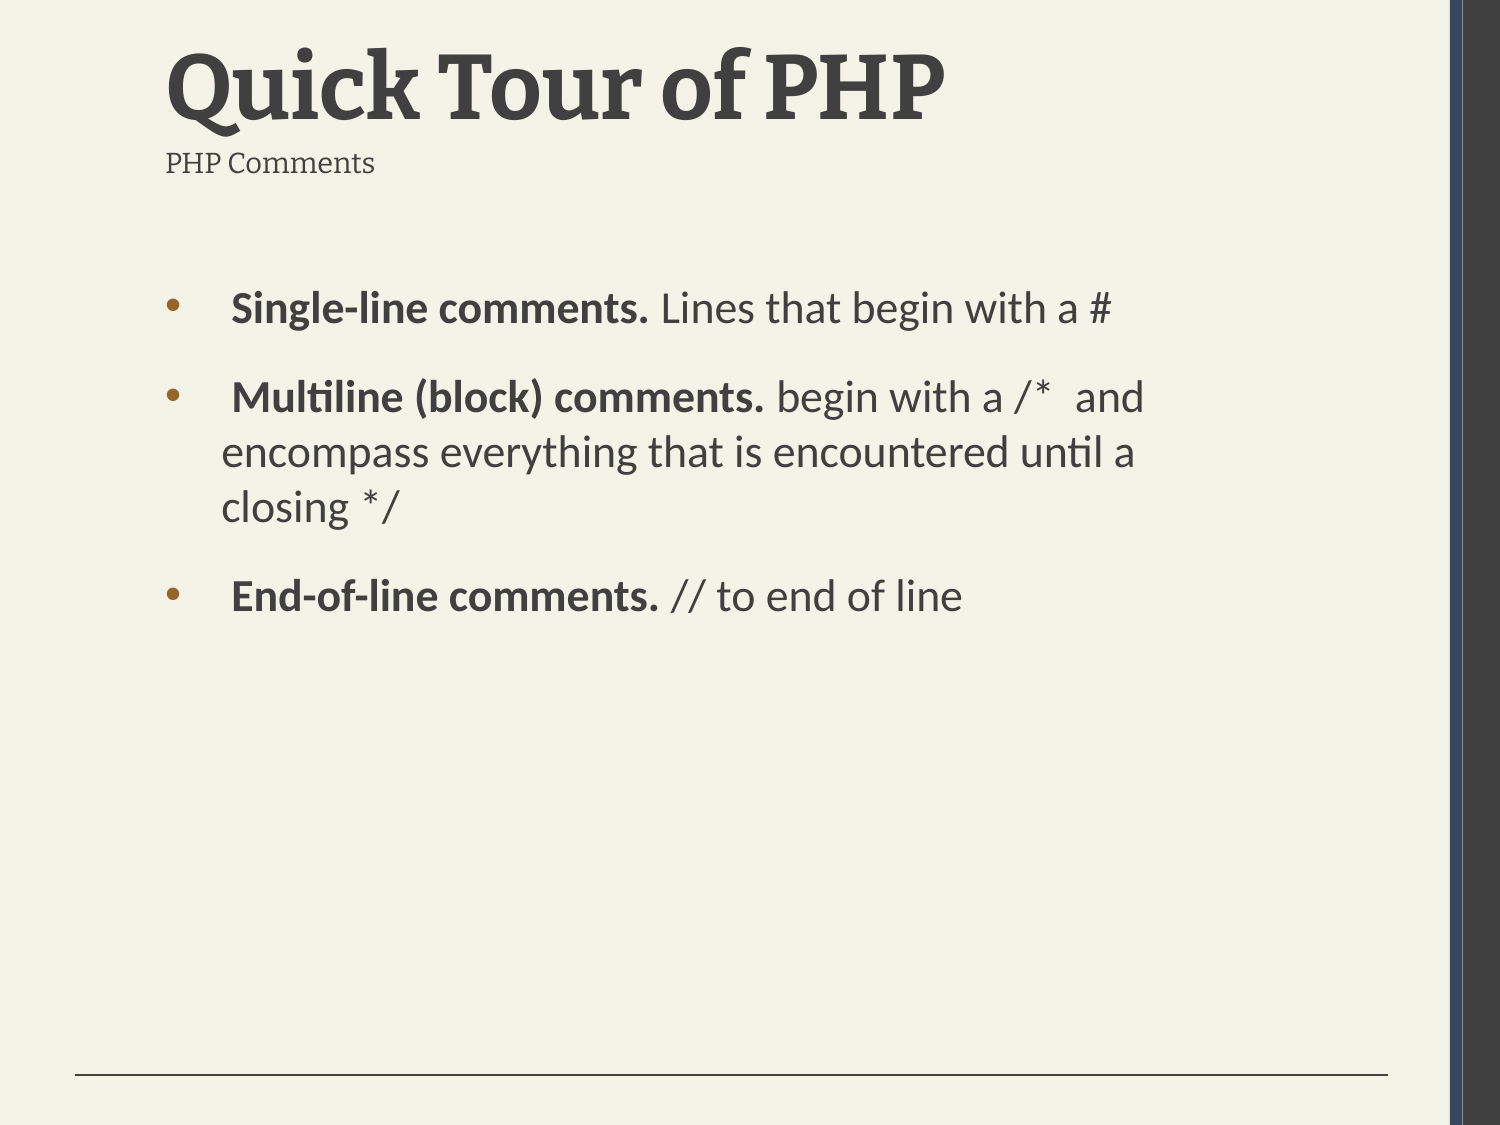

# Quick Tour of PHP
PHP Comments
 Single-line comments. Lines that begin with a #
 Multiline (block) comments. begin with a /*  and encompass everything that is encountered until a closing */
 End-of-line comments. // to end of line